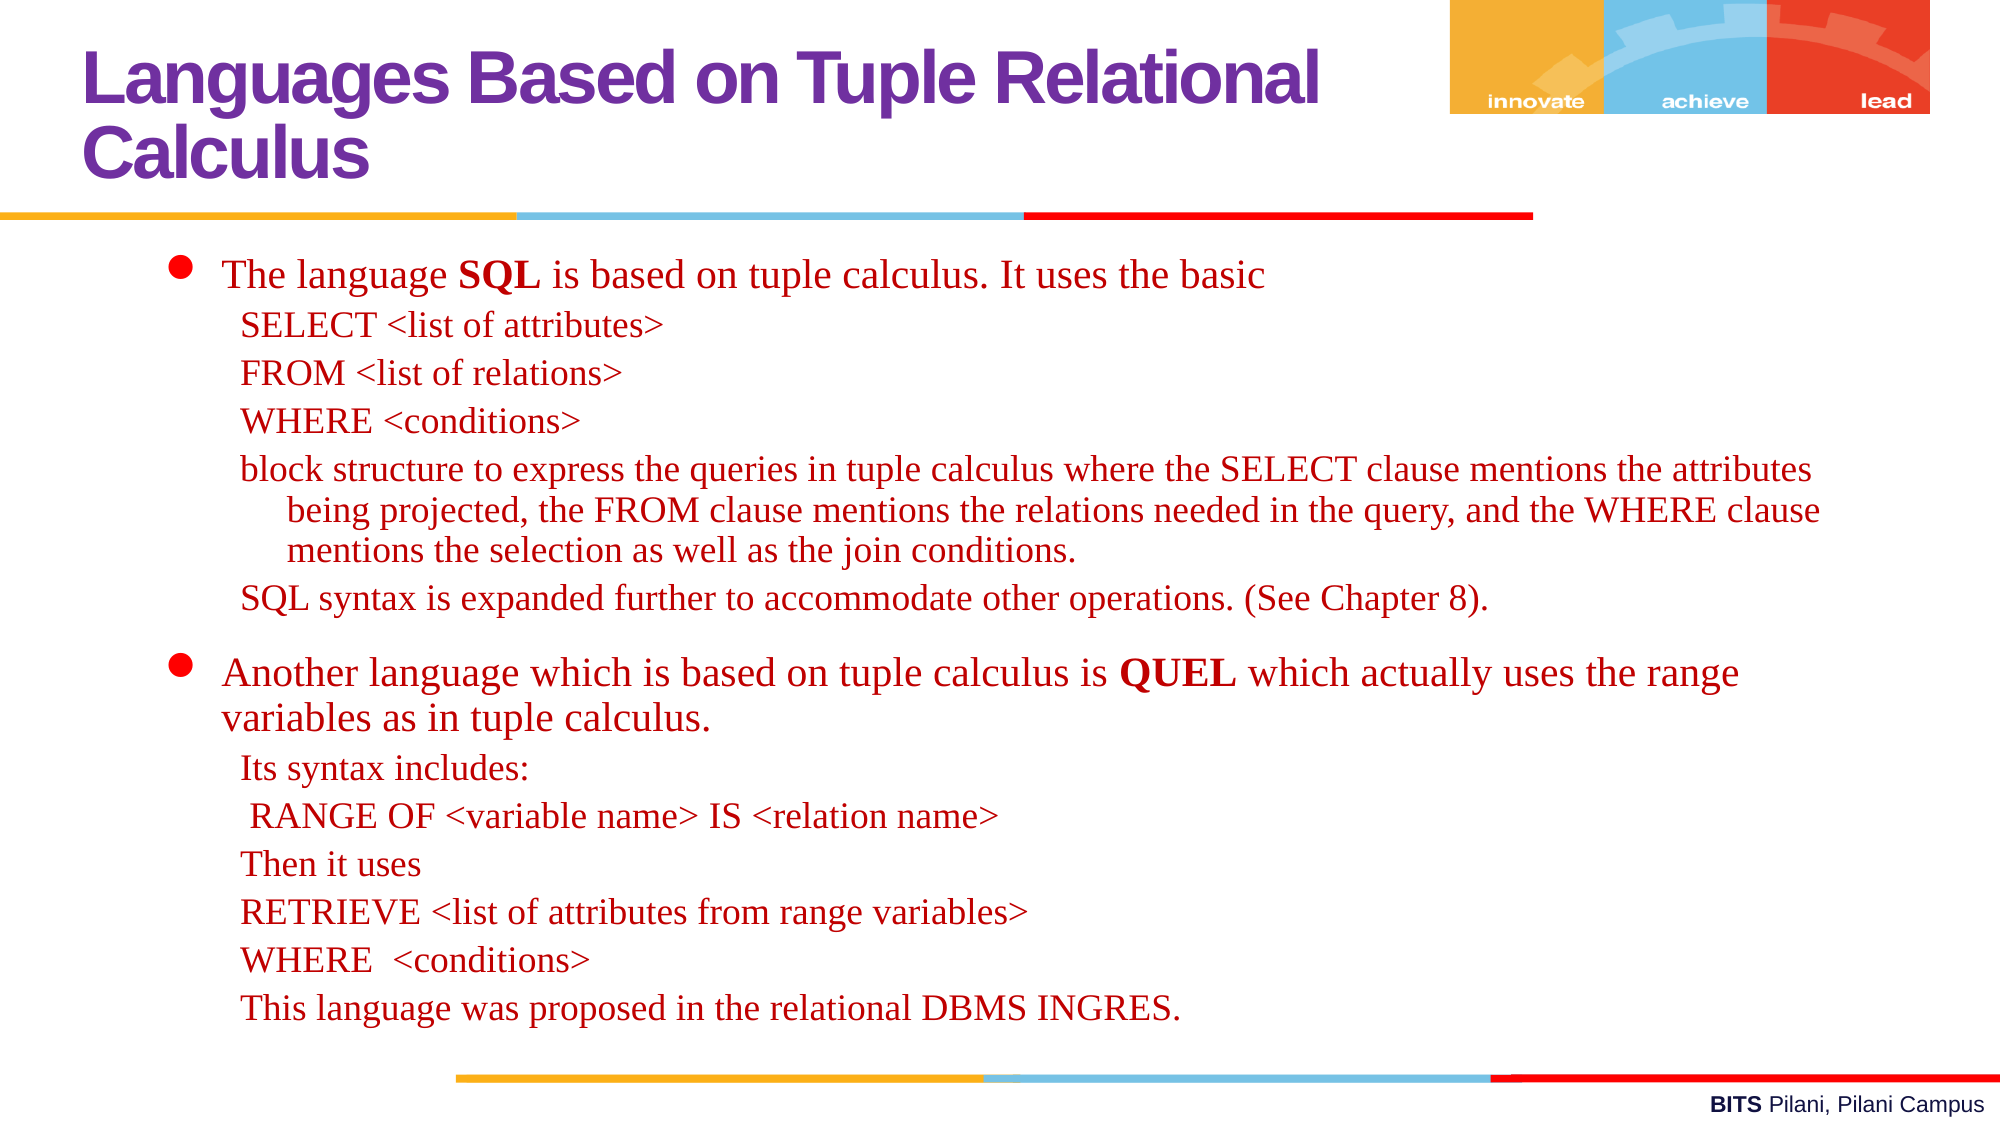

Languages Based on Tuple Relational Calculus
The language SQL is based on tuple calculus. It uses the basic
SELECT <list of attributes>
FROM <list of relations>
WHERE <conditions>
block structure to express the queries in tuple calculus where the SELECT clause mentions the attributes being projected, the FROM clause mentions the relations needed in the query, and the WHERE clause mentions the selection as well as the join conditions.
SQL syntax is expanded further to accommodate other operations. (See Chapter 8).

Another language which is based on tuple calculus is QUEL which actually uses the range variables as in tuple calculus.
Its syntax includes:
 RANGE OF <variable name> IS <relation name>
Then it uses
RETRIEVE <list of attributes from range variables>
WHERE  <conditions>
This language was proposed in the relational DBMS INGRES.